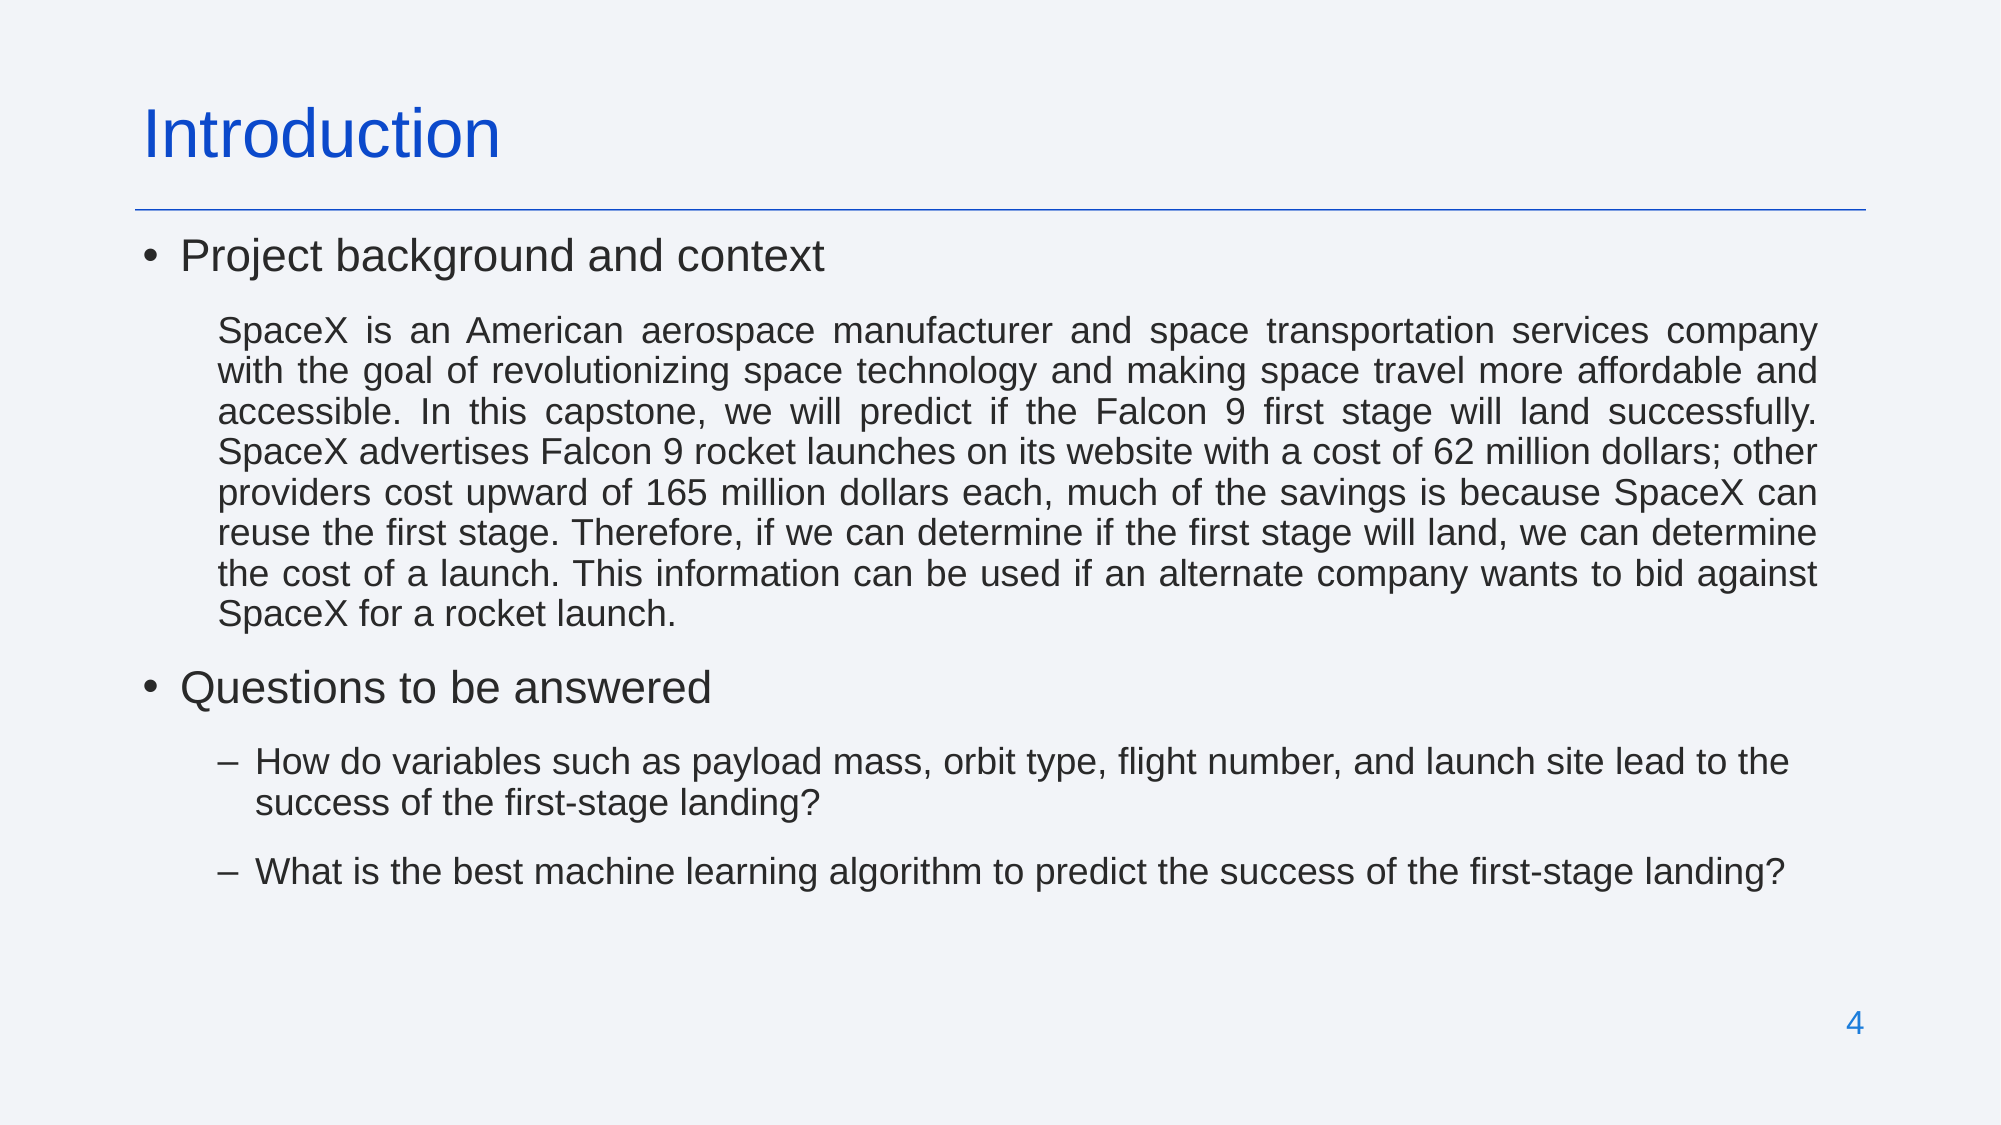

Introduction
Project background and context
SpaceX is an American aerospace manufacturer and space transportation services company with the goal of revolutionizing space technology and making space travel more affordable and accessible. In this capstone, we will predict if the Falcon 9 first stage will land successfully. SpaceX advertises Falcon 9 rocket launches on its website with a cost of 62 million dollars; other providers cost upward of 165 million dollars each, much of the savings is because SpaceX can reuse the first stage. Therefore, if we can determine if the first stage will land, we can determine the cost of a launch. This information can be used if an alternate company wants to bid against SpaceX for a rocket launch.
Questions to be answered
How do variables such as payload mass, orbit type, flight number, and launch site lead to the success of the first-stage landing?
What is the best machine learning algorithm to predict the success of the first-stage landing?
4